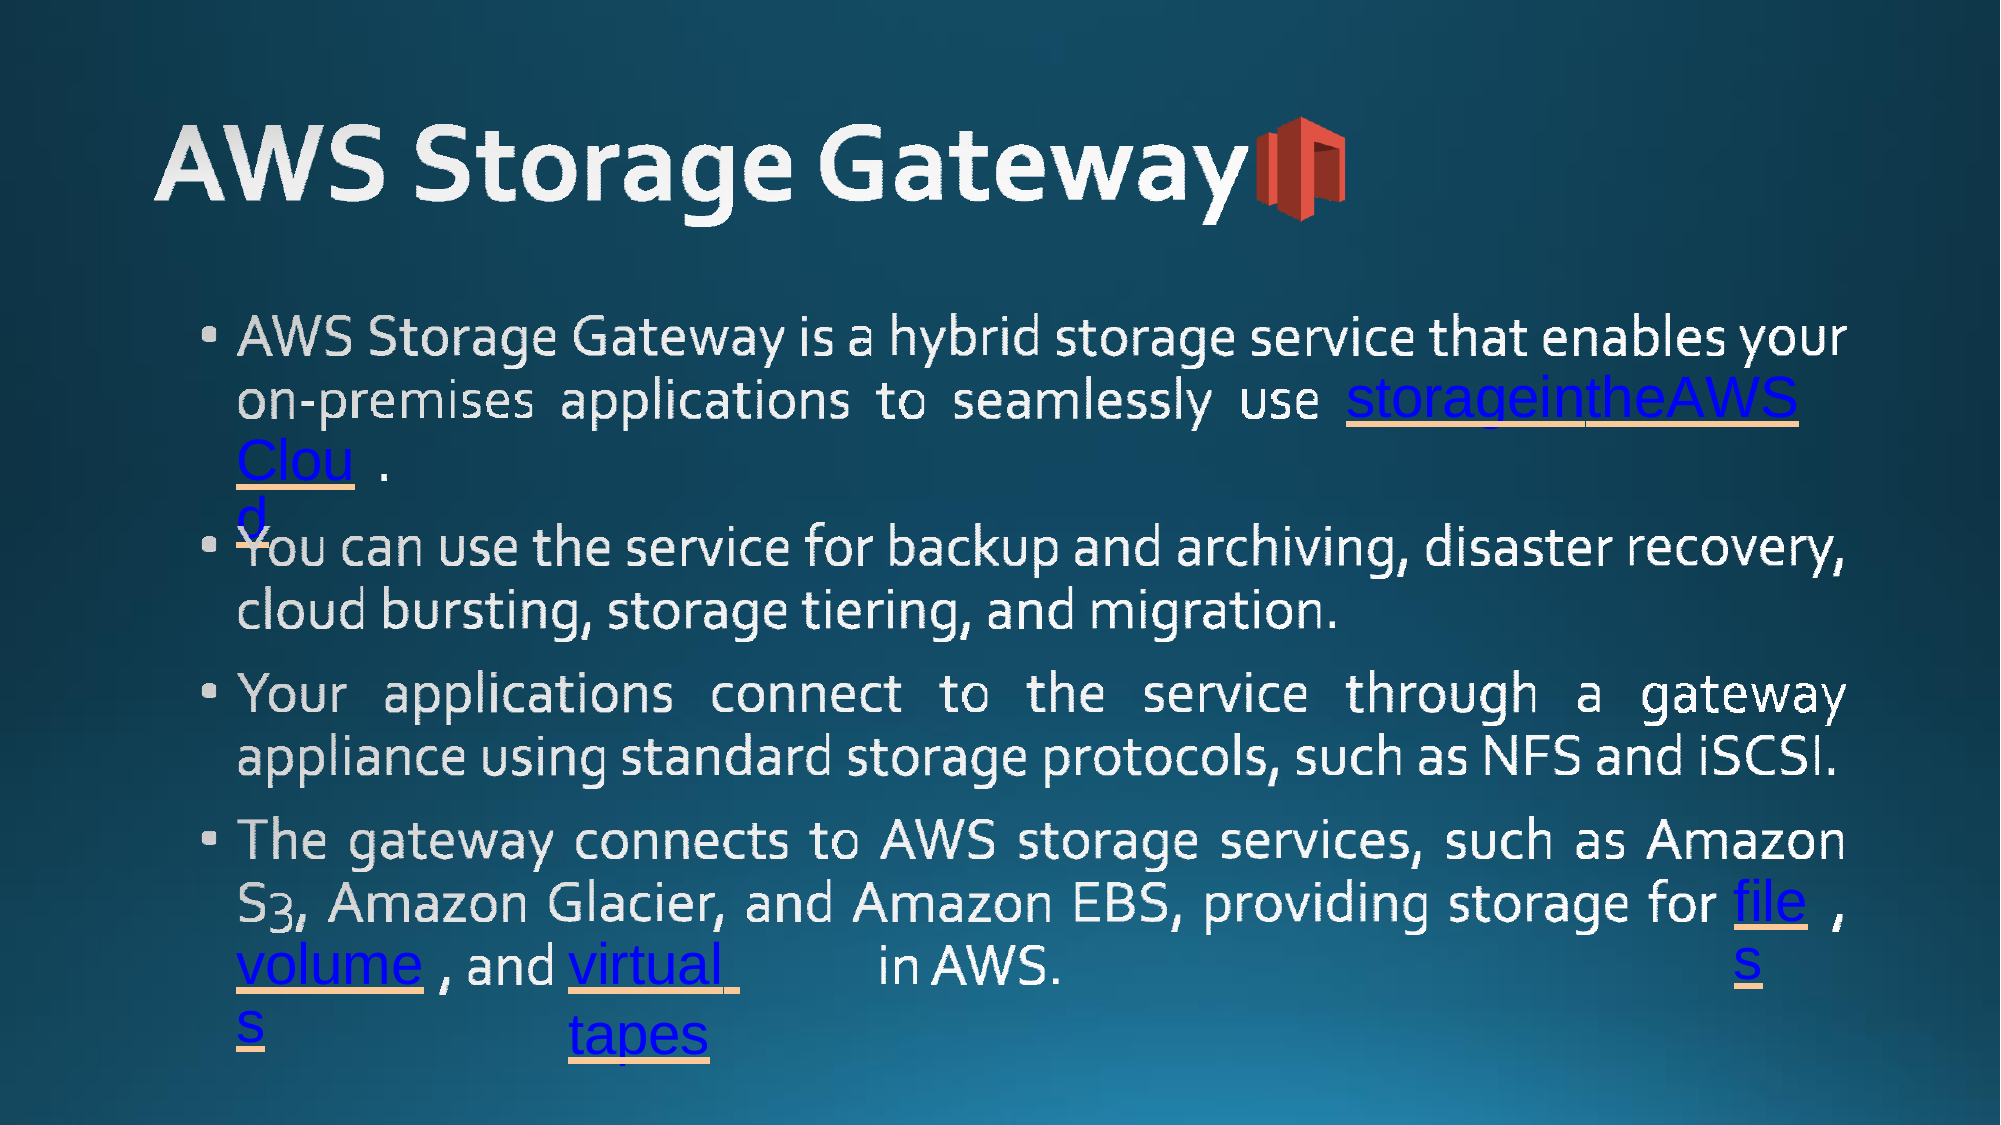

# storage	in	the	AWS

Cloud

files

volumes
virtual tapes